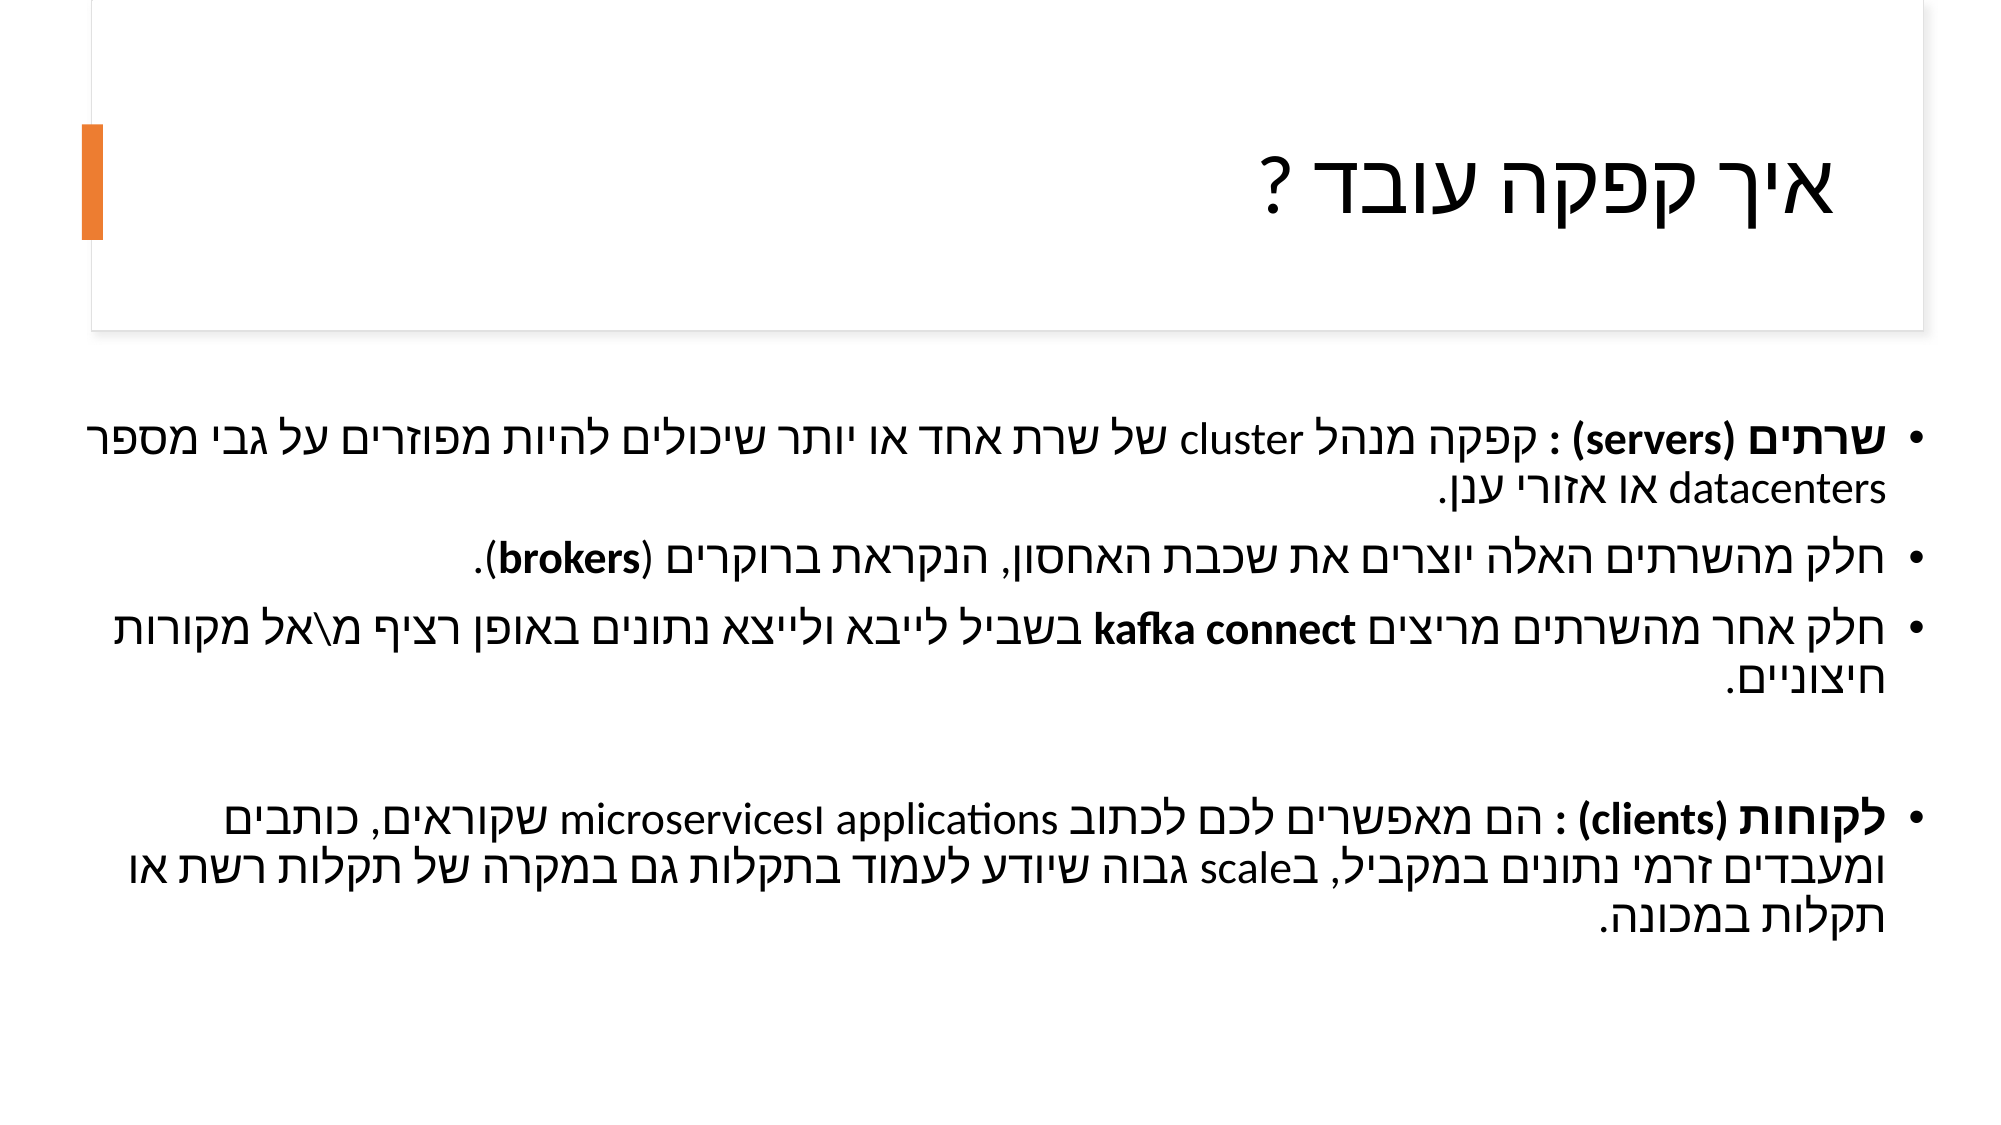

# איך קפקה עובד ?

שרתים (servers) : קפקה מנהל cluster של שרת אחד או יותר שיכולים להיות מפוזרים על גבי מספר datacenters או אזורי ענן.
חלק מהשרתים האלה יוצרים את שכבת האחסון, הנקראת ברוקרים (brokers).
חלק אחר מהשרתים מריצים kafka connect בשביל לייבא ולייצא נתונים באופן רציף מ\אל מקורות חיצוניים.

לקוחות (clients) : הם מאפשרים לכם לכתוב applications וmicroservices שקוראים, כותבים ומעבדים זרמי נתונים במקביל, בscale גבוה שיודע לעמוד בתקלות גם במקרה של תקלות רשת או תקלות במכונה.